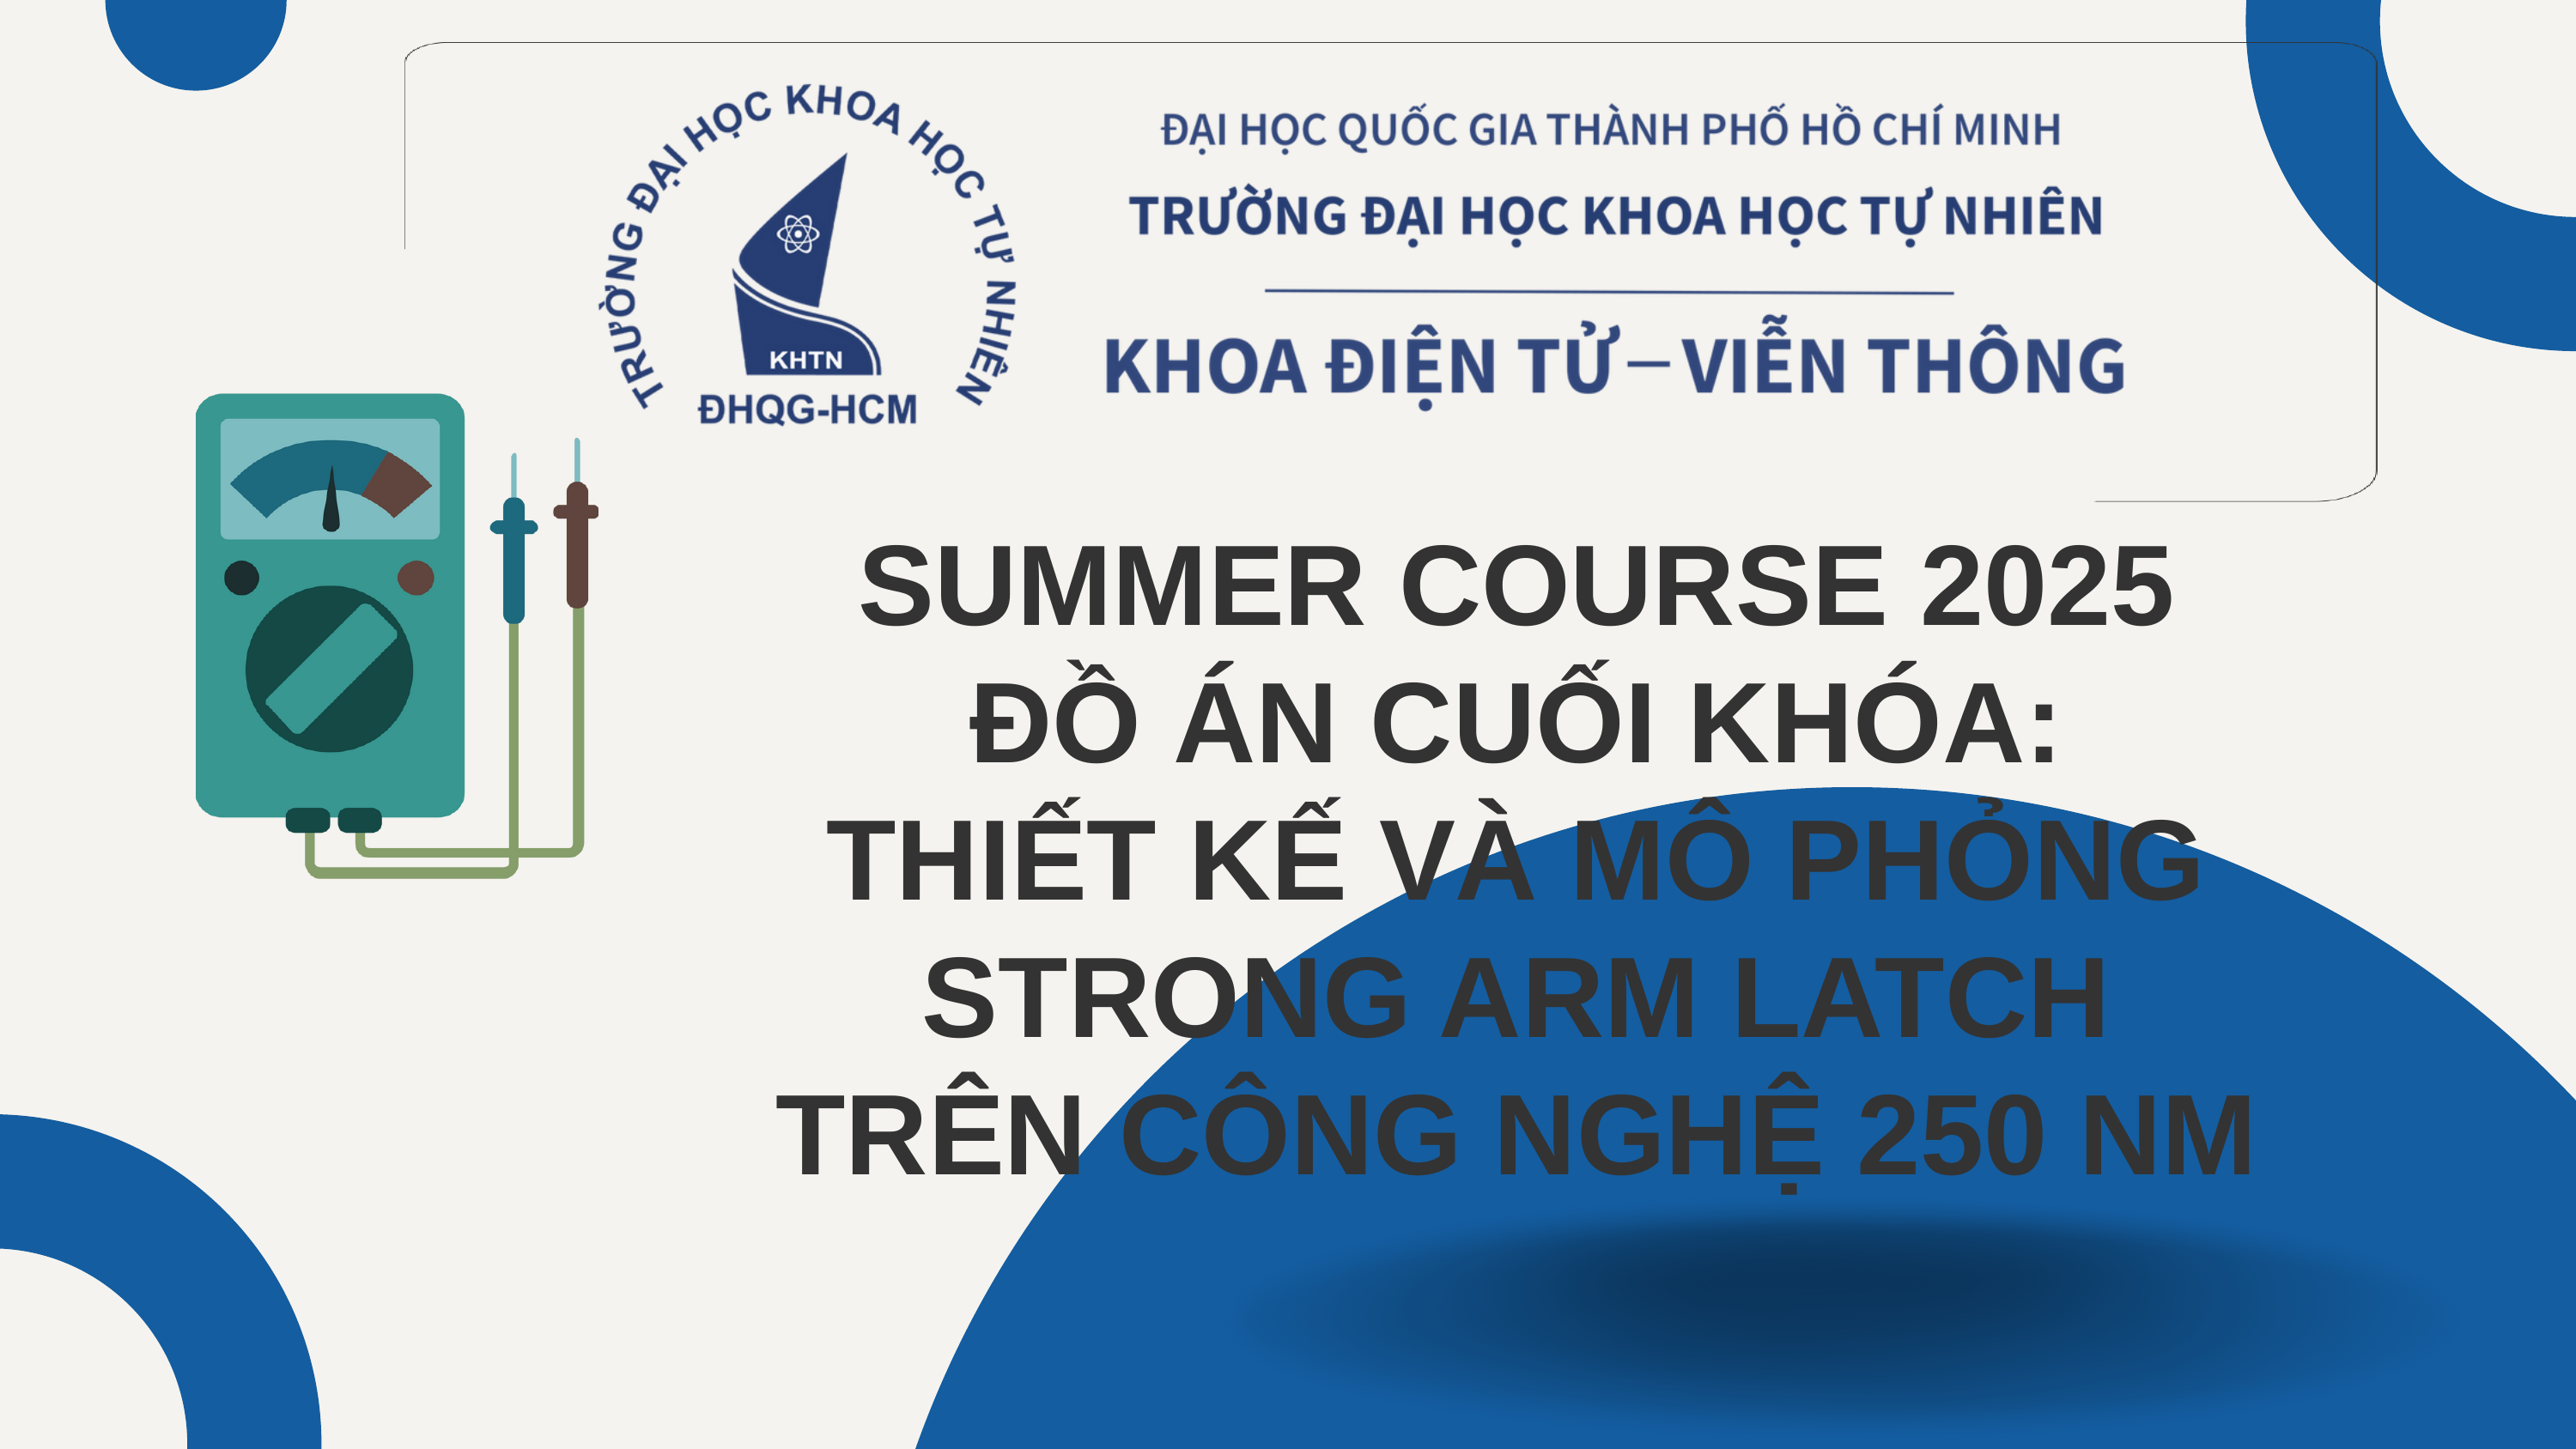

SUMMER COURSE 2025
ĐỒ ÁN CUỐI KHÓA:
THIẾT KẾ VÀ MÔ PHỎNG STRONG ARM LATCH TRÊN CÔNG NGHỆ 250 NM